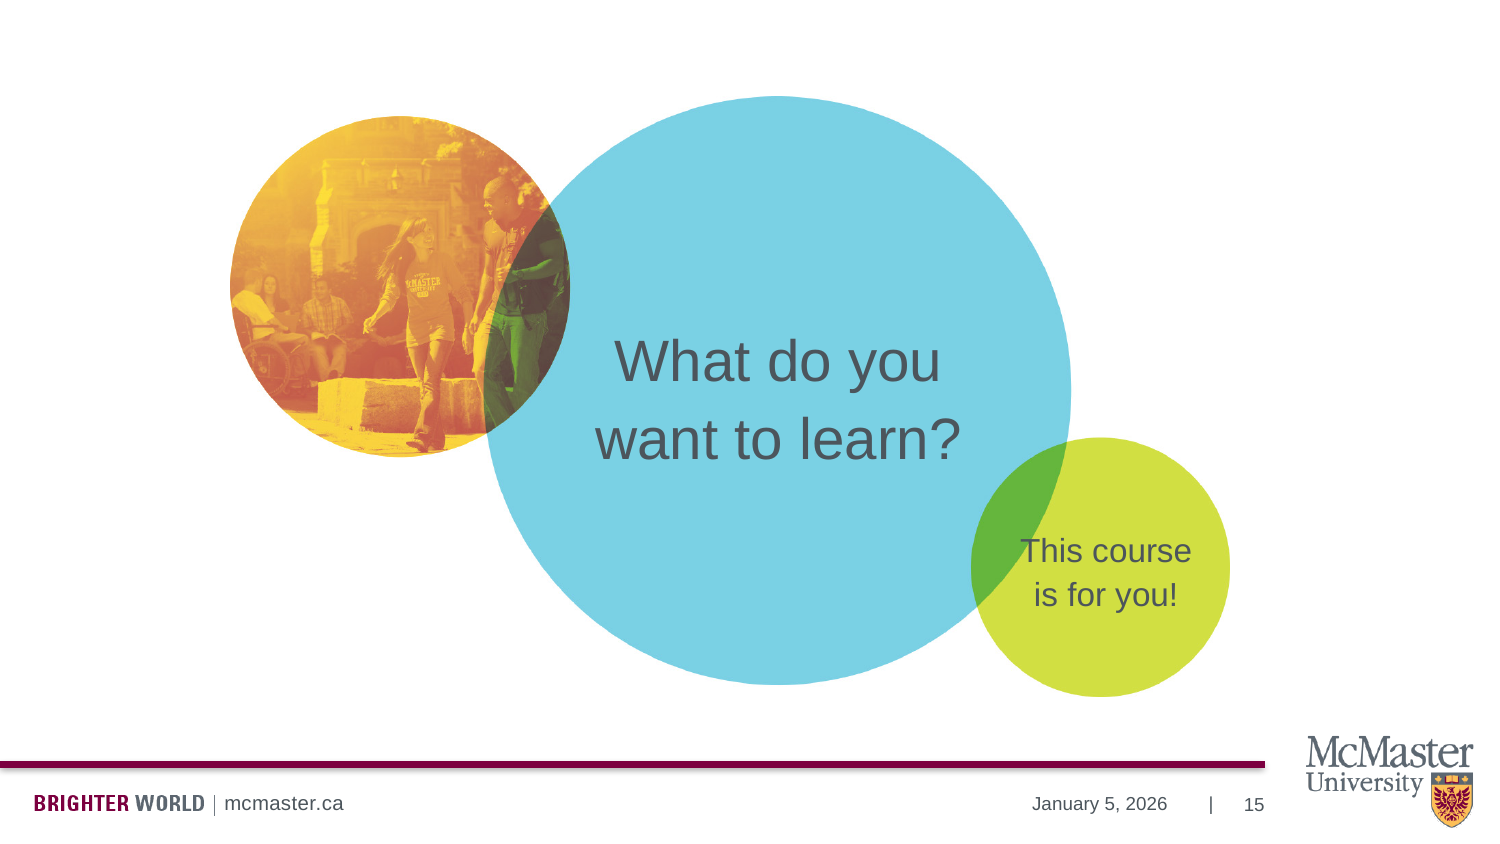

# What do you want to learn?
This course is for you!
15
January 5, 2026